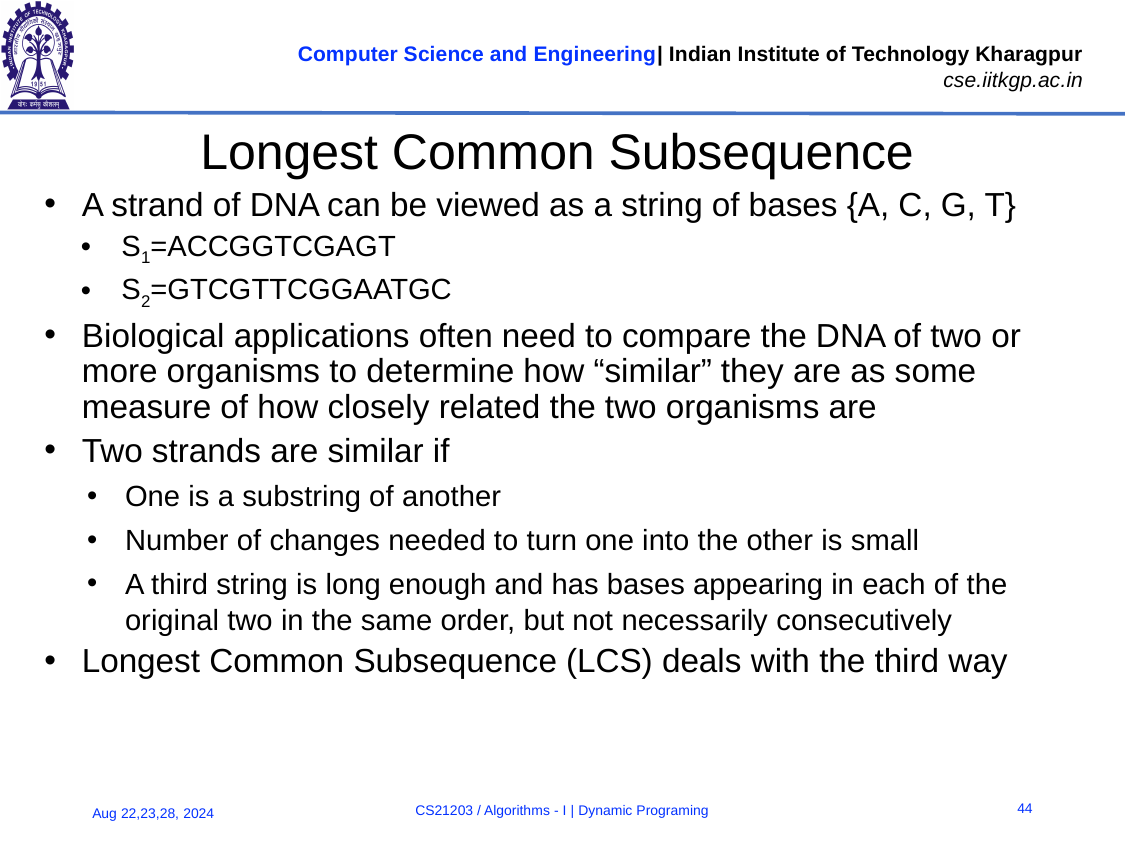

# Longest Common Subsequence
A strand of DNA can be viewed as a string of bases {A, C, G, T}
S1=ACCGGTCGAGT
S2=GTCGTTCGGAATGC
Biological applications often need to compare the DNA of two or more organisms to determine how “similar” they are as some measure of how closely related the two organisms are
Two strands are similar if
One is a substring of another
Number of changes needed to turn one into the other is small
A third string is long enough and has bases appearing in each of the original two in the same order, but not necessarily consecutively
Longest Common Subsequence (LCS) deals with the third way
44
CS21203 / Algorithms - I | Dynamic Programing
Aug 22,23,28, 2024